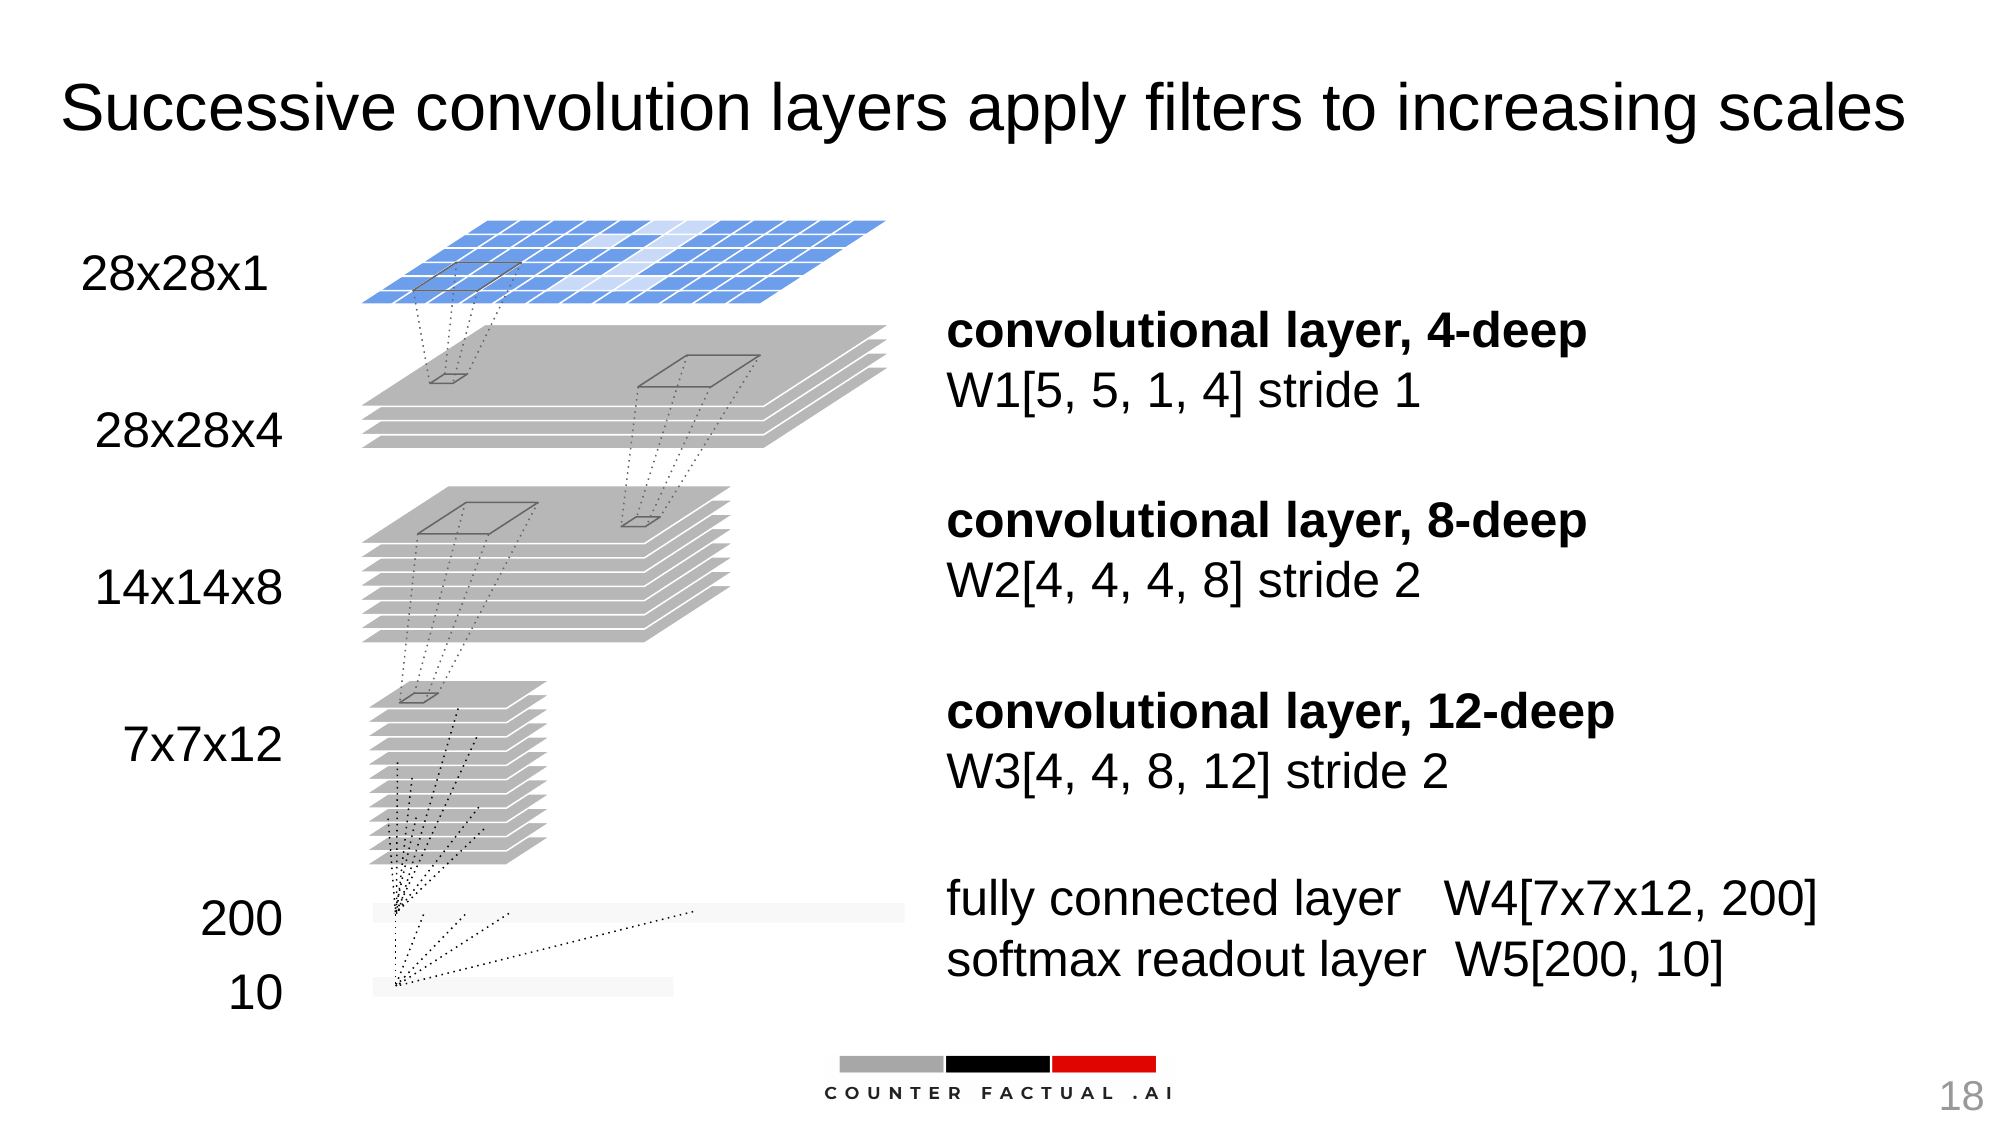

# Successive convolution layers apply filters to increasing scales

28x28x1

convolutional layer, 4-deep
W1[5, 5, 1, 4] stride 1

28x28x4
convolutional layer, 8-deep
W2[4, 4, 4, 8] stride 2

14x14x8
convolutional layer, 12-deep
W3[4, 4, 8, 12] stride 2

7x7x12
fully connected layer   W4[7x7x12, 200]
200

softmax readout layer  W5[200, 10]
10

18